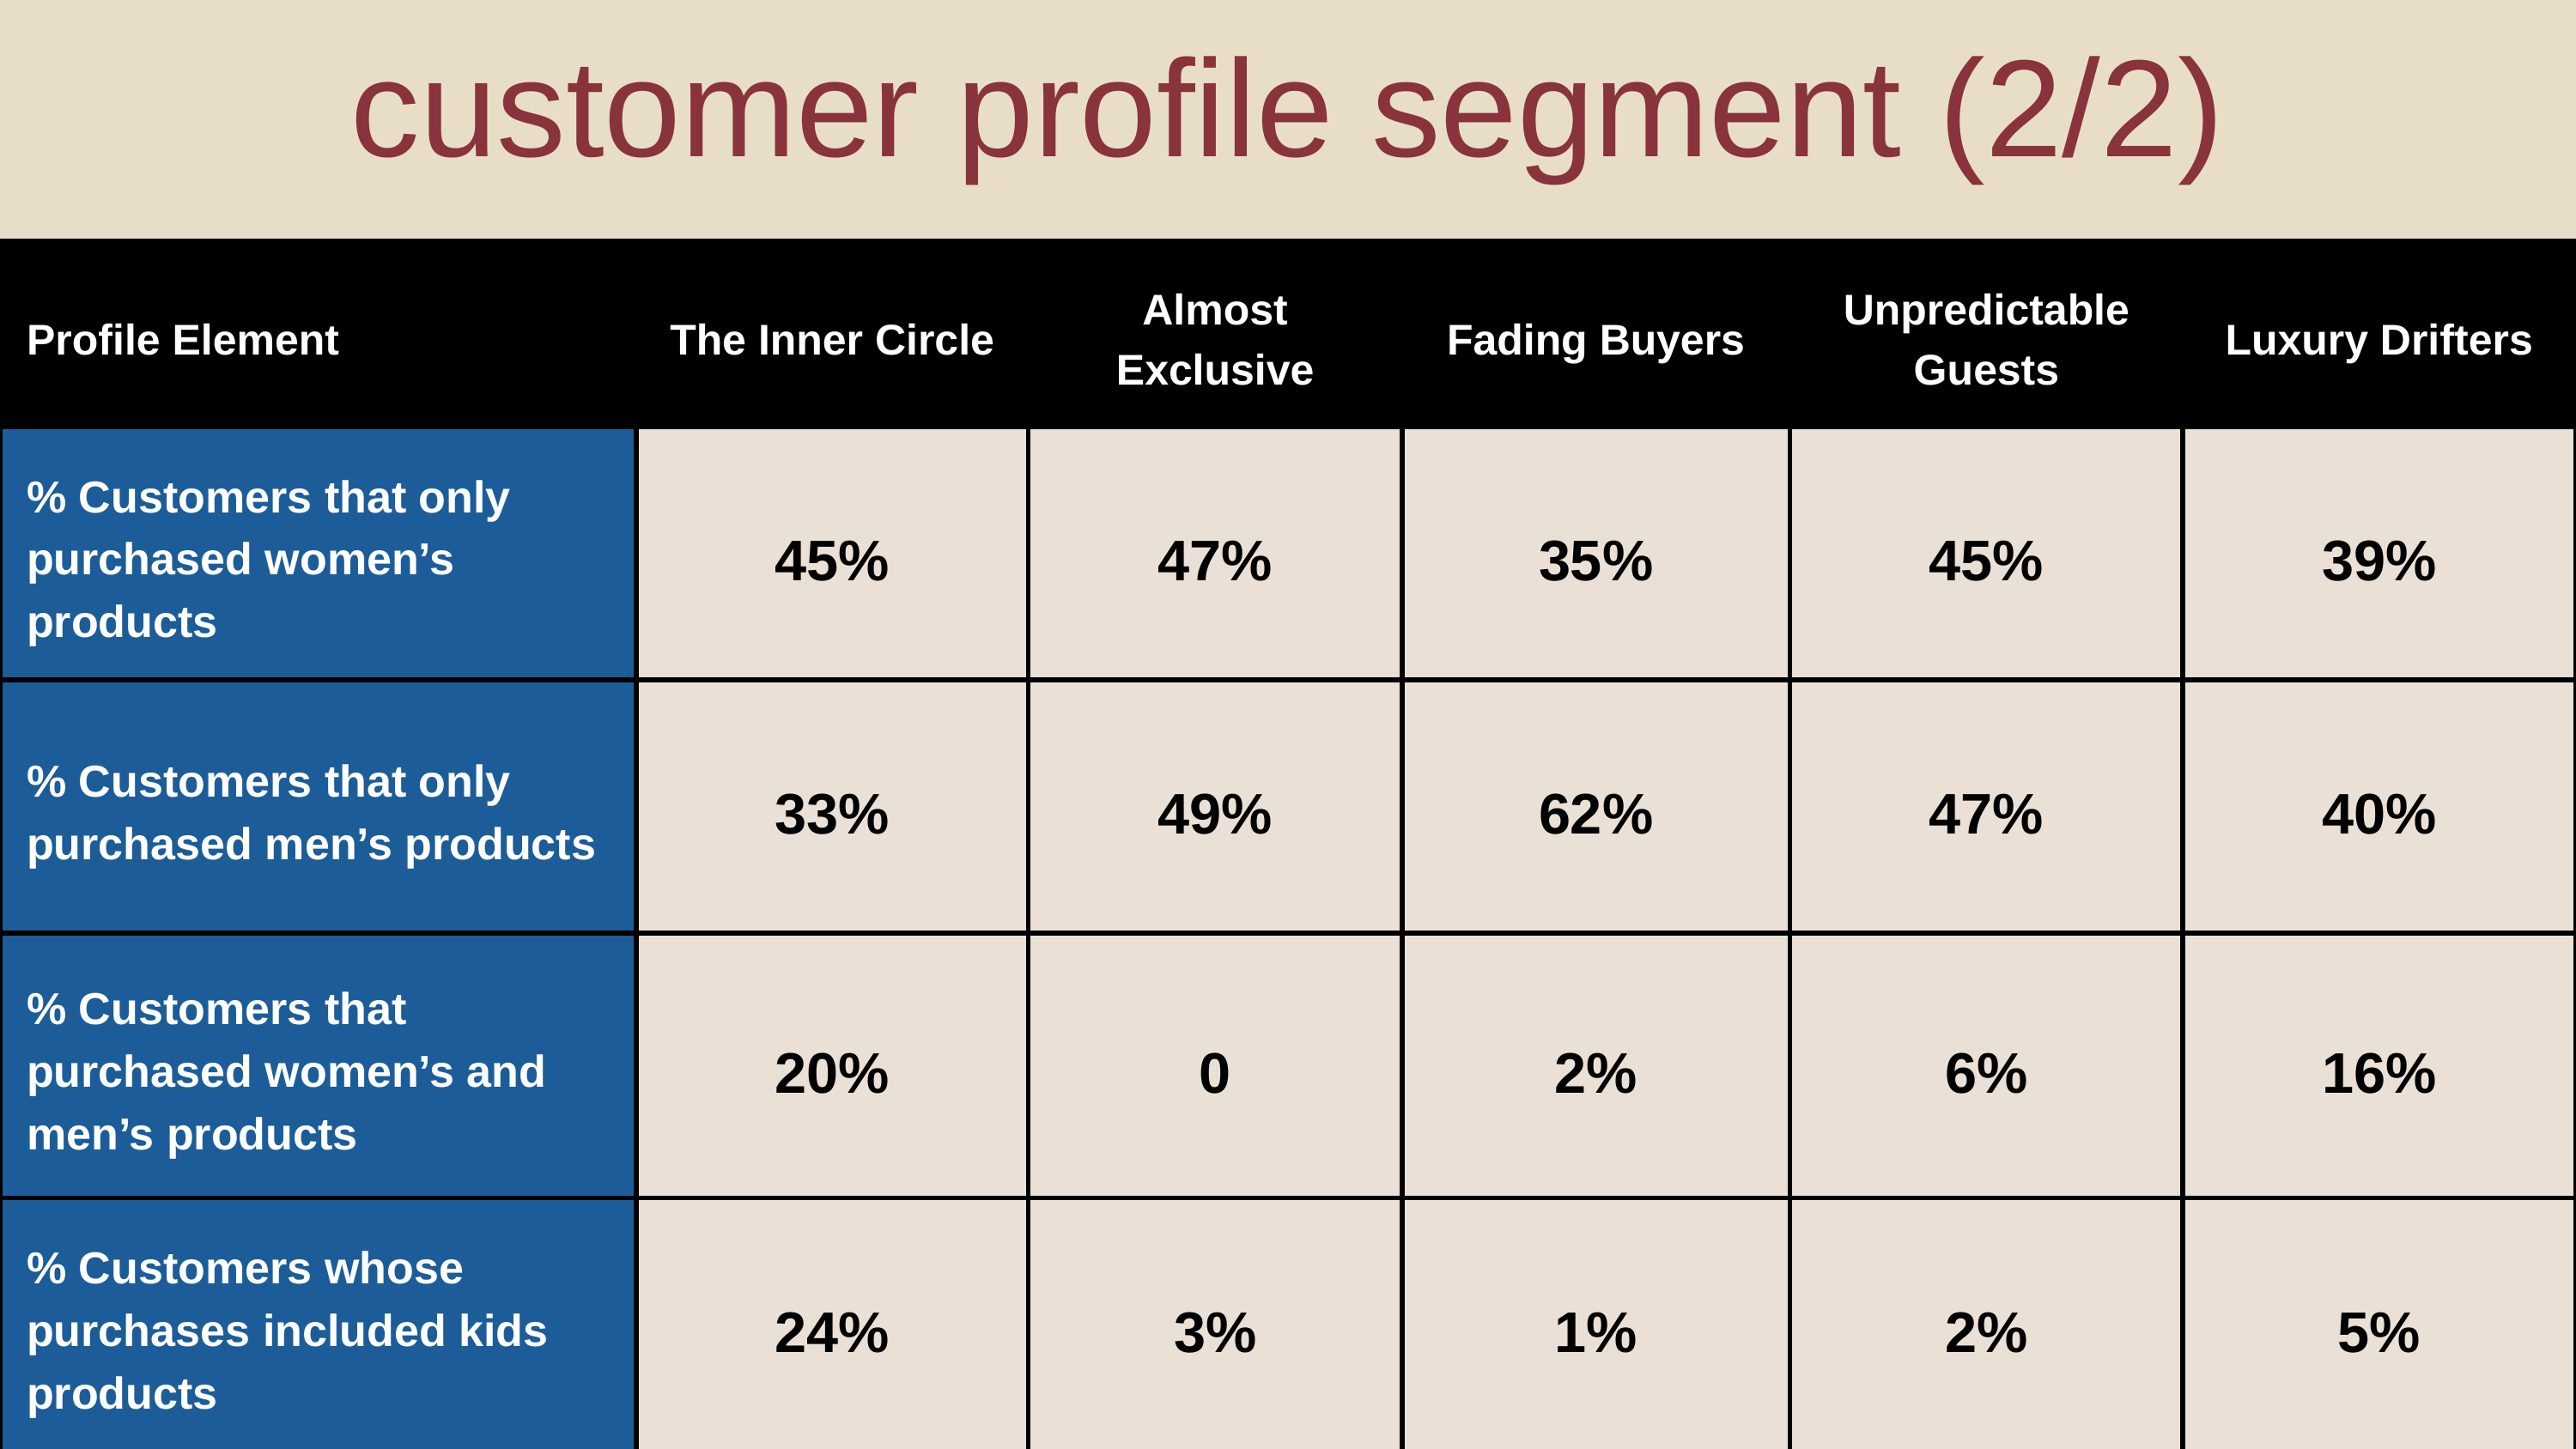

customer profile segment (2/2)
| Profile Element | The Inner Circle | Almost Exclusive | Fading Buyers | Unpredictable Guests | Luxury Drifters |
| --- | --- | --- | --- | --- | --- |
| % Customers that only purchased women’s products | 45% | 47% | 35% | 45% | 39% |
| % Customers that only purchased men’s products | 33% | 49% | 62% | 47% | 40% |
| % Customers that purchased women’s and men’s products | 20% | 0 | 2% | 6% | 16% |
| % Customers whose purchases included kids products | 24% | 3% | 1% | 2% | 5% |